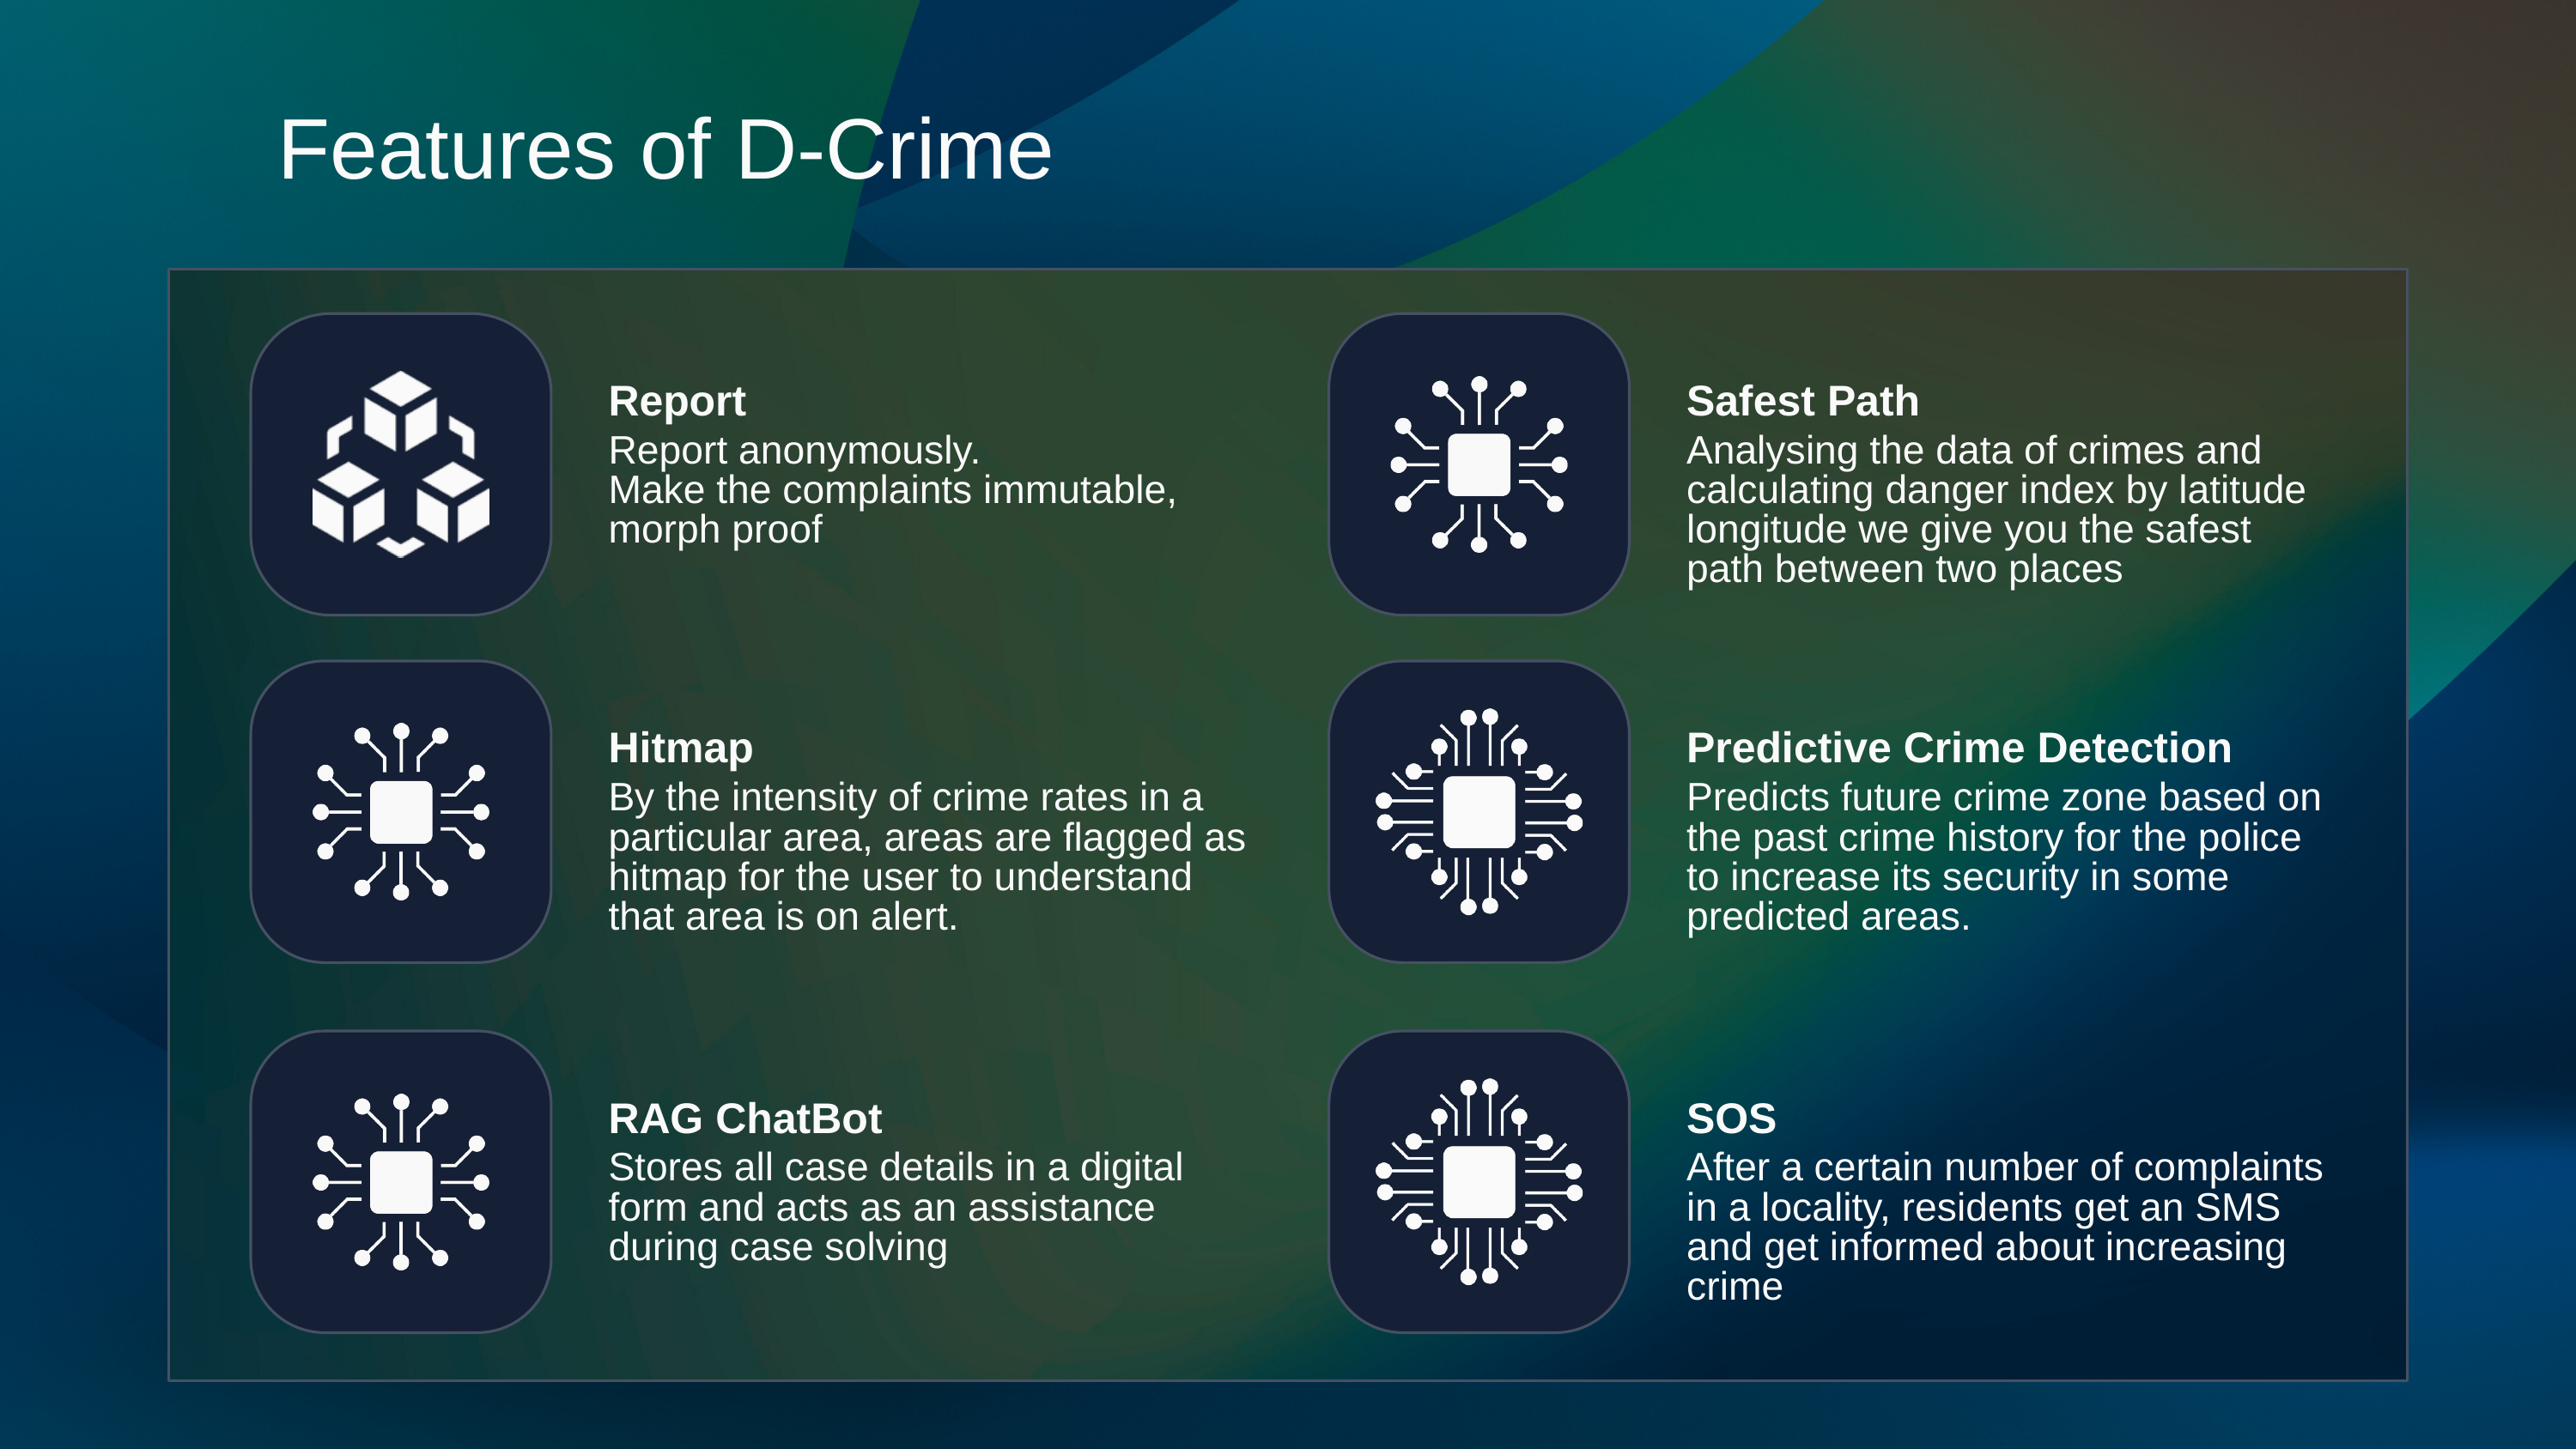

Features of D-Crime

Report
Report anonymously.
Make the complaints immutable, morph proof

Safest Path
Analysing the data of crimes and calculating danger index by latitude longitude we give you the safest path between two places

Hitmap
By the intensity of crime rates in a particular area, areas are flagged as hitmap for the user to understand that area is on alert.

Predictive Crime Detection
Predicts future crime zone based on the past crime history for the police to increase its security in some predicted areas.

RAG ChatBot
Stores all case details in a digital form and acts as an assistance during case solving

SOS
After a certain number of complaints in a locality, residents get an SMS and get informed about increasing crime